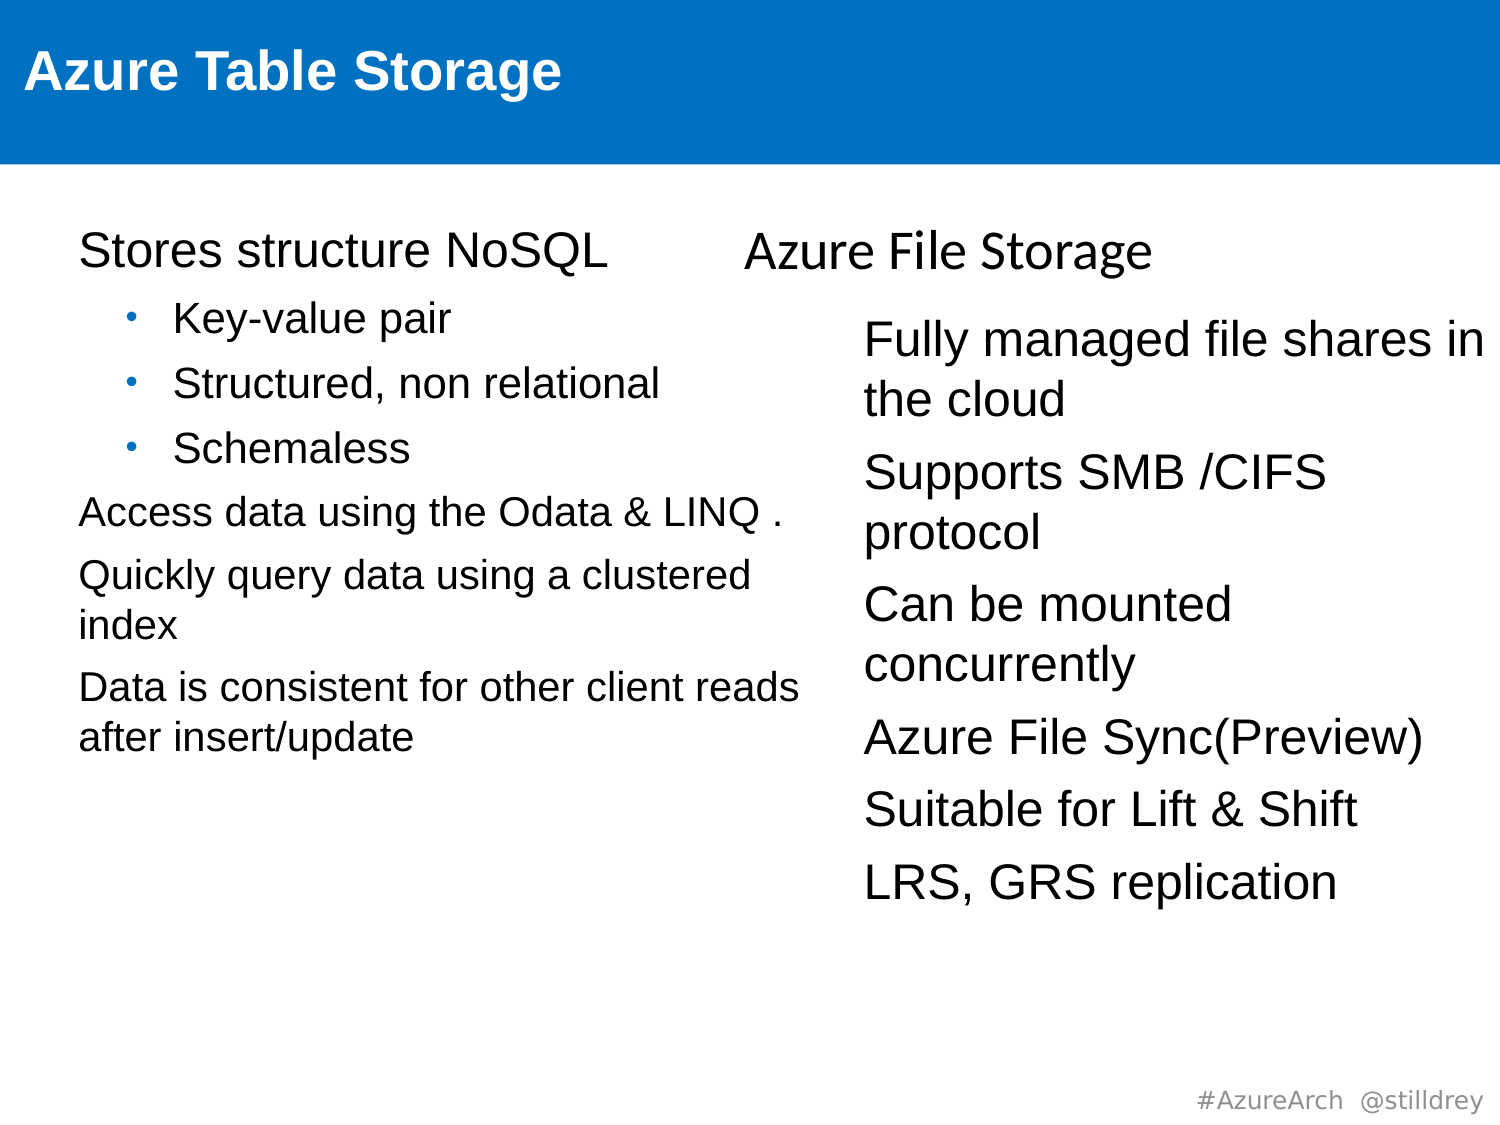

# Azure Table Storage
Azure File Storage
Stores structure NoSQL
Key-value pair
Structured, non relational
Schemaless
Access data using the Odata & LINQ .
Quickly query data using a clustered
index
Data is consistent for other client reads
after insert/update

Fully managed file shares in the cloud
Supports SMB /CIFS protocol
Can be mounted concurrently
Azure File Sync(Preview)
Suitable for Lift & Shift
LRS, GRS replication